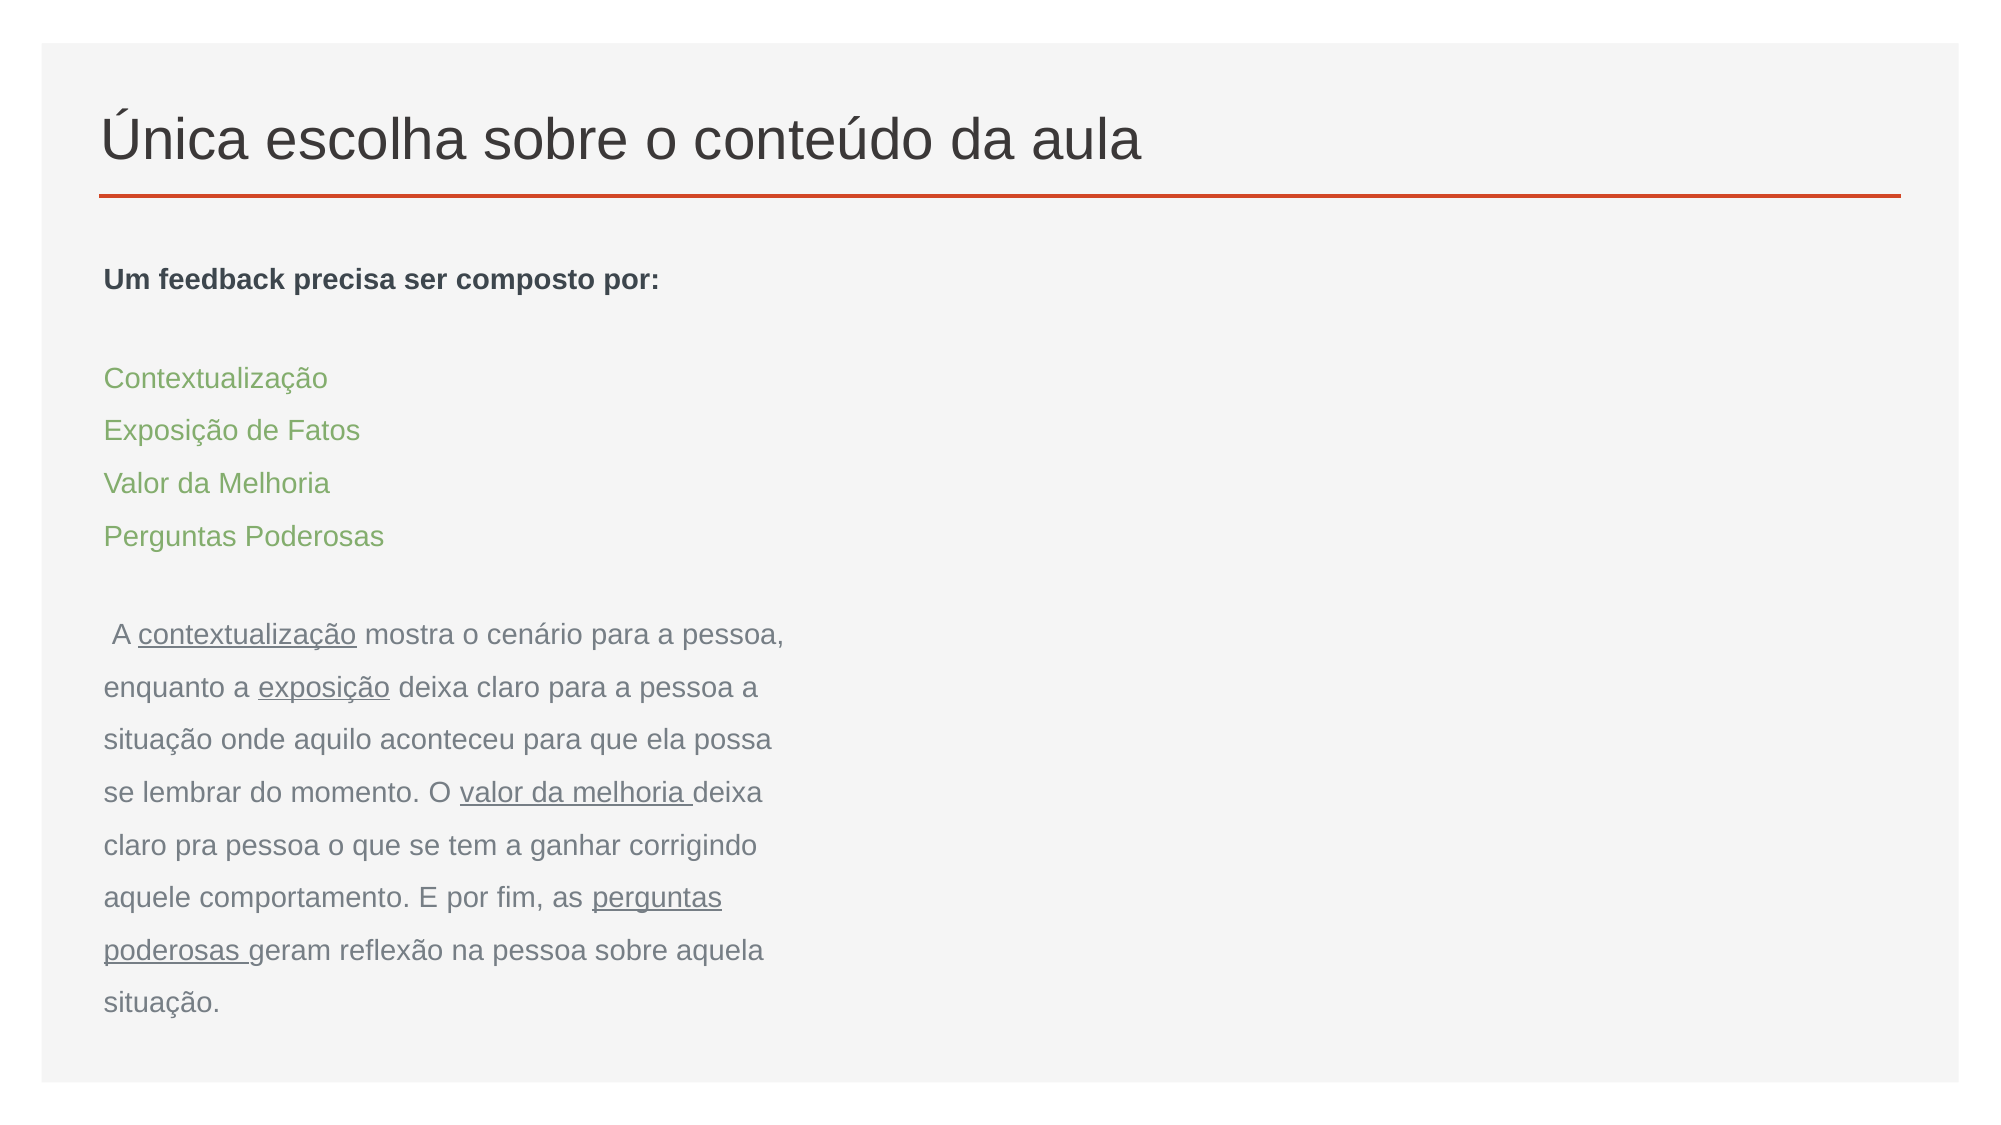

# Única escolha sobre o conteúdo da aula
Um feedback precisa ser composto por:
Contextualização
Exposição de Fatos
Valor da Melhoria
Perguntas Poderosas
 A contextualização mostra o cenário para a pessoa, enquanto a exposição deixa claro para a pessoa a situação onde aquilo aconteceu para que ela possa se lembrar do momento. O valor da melhoria deixa claro pra pessoa o que se tem a ganhar corrigindo aquele comportamento. E por fim, as perguntas poderosas geram reflexão na pessoa sobre aquela situação.